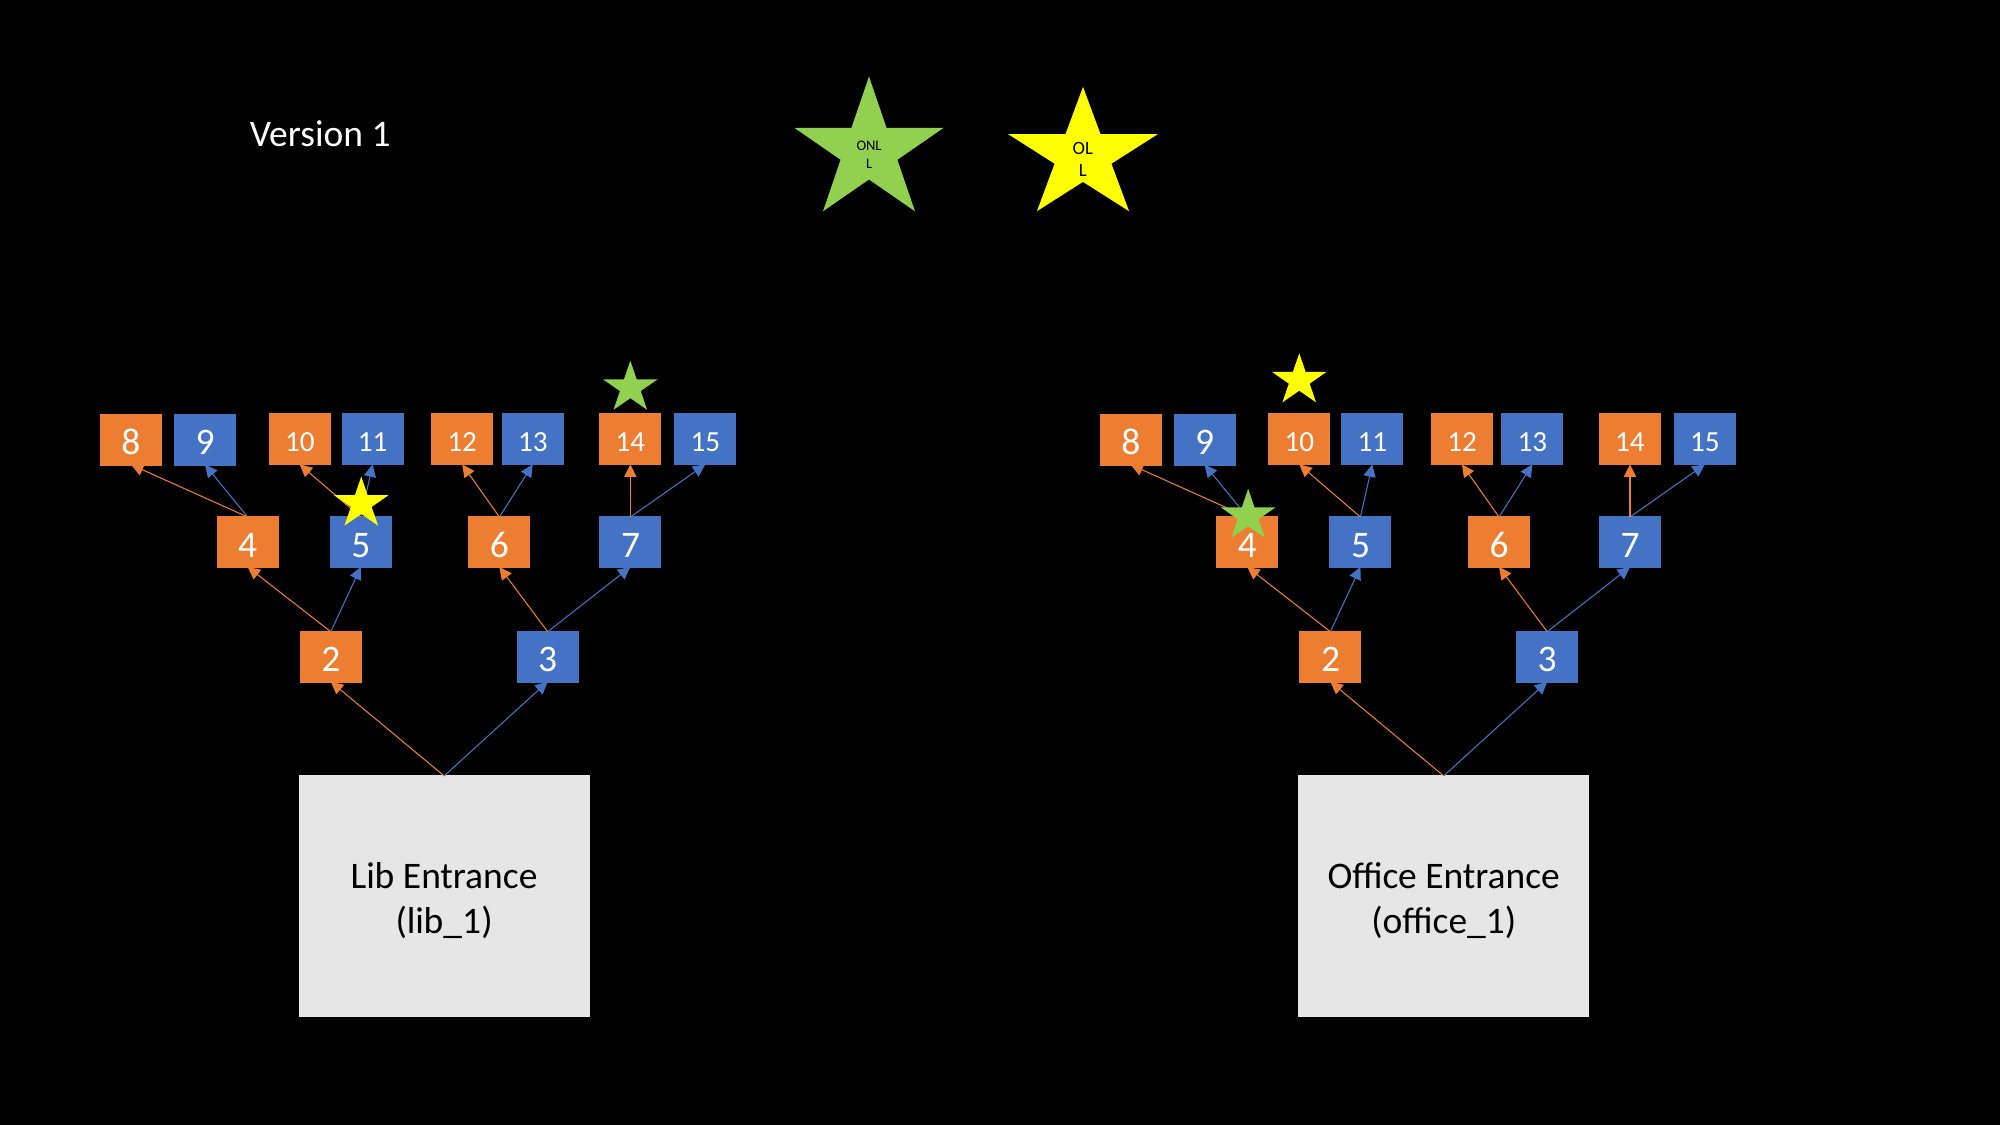

ONLL
OLL
Version 1

10
11
12
13
14
15
10
11
12
13
14
15
8
9
8
9

4
5
6
7
4
5
6
7
2
3
2
3
Lib Entrance (lib_1)
Office Entrance (office_1)